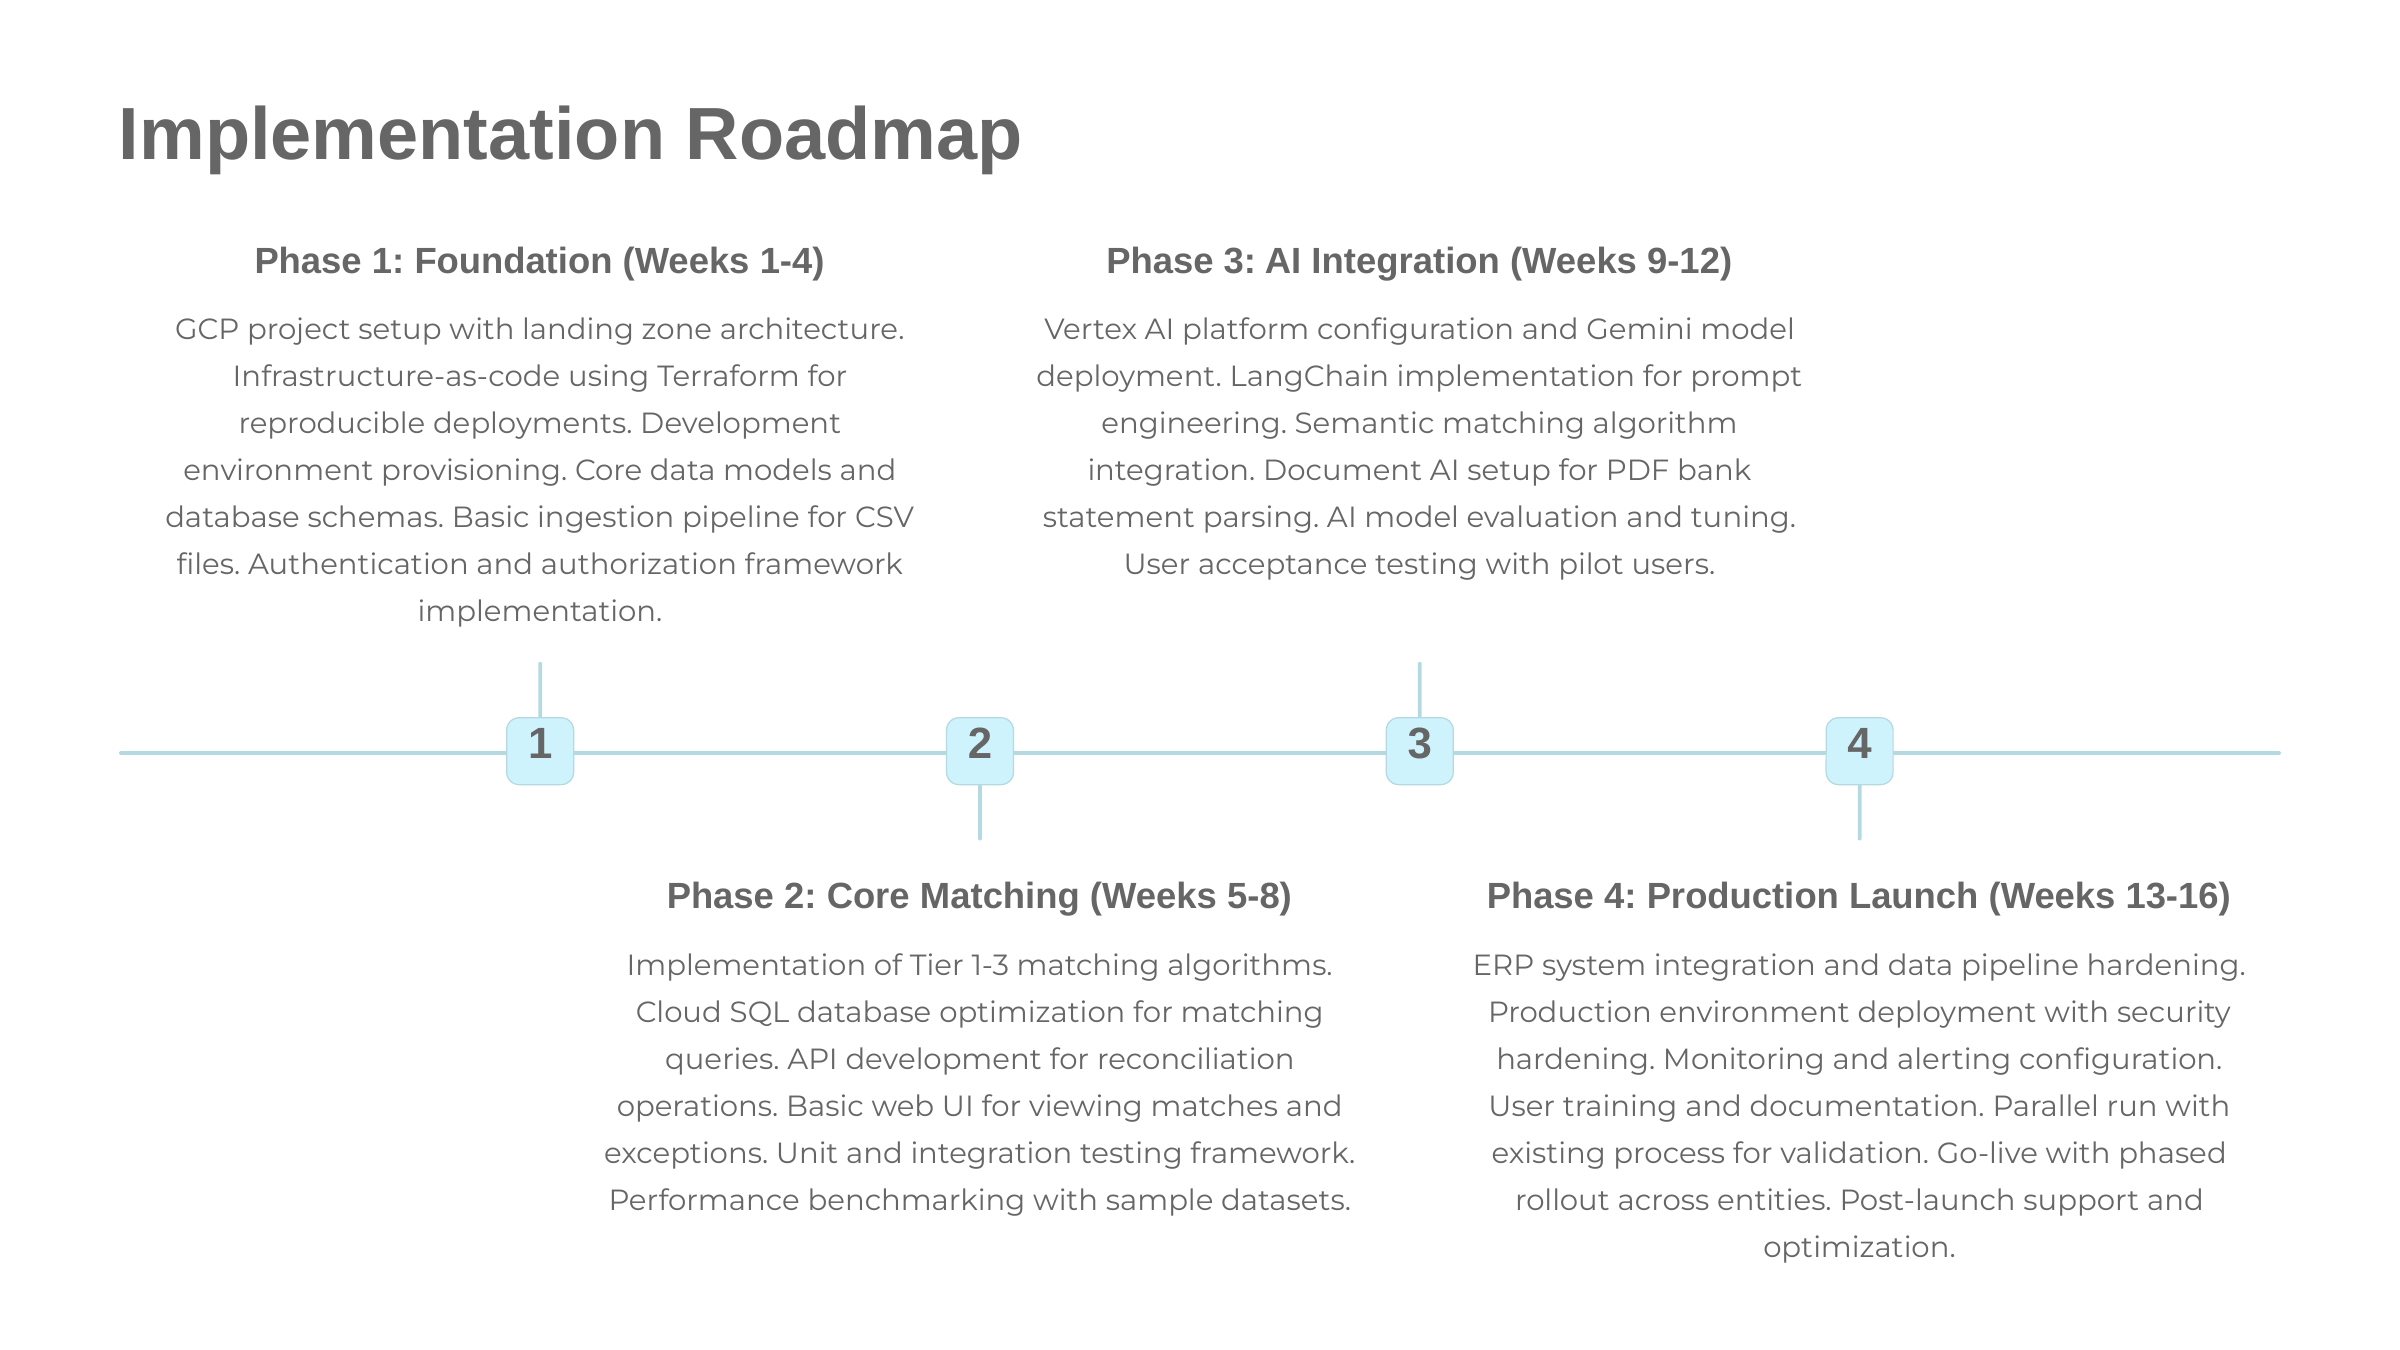

Implementation Roadmap
Phase 1: Foundation (Weeks 1-4)
Phase 3: AI Integration (Weeks 9-12)
GCP project setup with landing zone architecture. Infrastructure-as-code using Terraform for reproducible deployments. Development environment provisioning. Core data models and database schemas. Basic ingestion pipeline for CSV files. Authentication and authorization framework implementation.
Vertex AI platform configuration and Gemini model deployment. LangChain implementation for prompt engineering. Semantic matching algorithm integration. Document AI setup for PDF bank statement parsing. AI model evaluation and tuning. User acceptance testing with pilot users.

1
2
3
4

Phase 2: Core Matching (Weeks 5-8)
Phase 4: Production Launch (Weeks 13-16)
Implementation of Tier 1-3 matching algorithms. Cloud SQL database optimization for matching queries. API development for reconciliation operations. Basic web UI for viewing matches and exceptions. Unit and integration testing framework. Performance benchmarking with sample datasets.
ERP system integration and data pipeline hardening. Production environment deployment with security hardening. Monitoring and alerting configuration. User training and documentation. Parallel run with existing process for validation. Go-live with phased rollout across entities. Post-launch support and optimization.